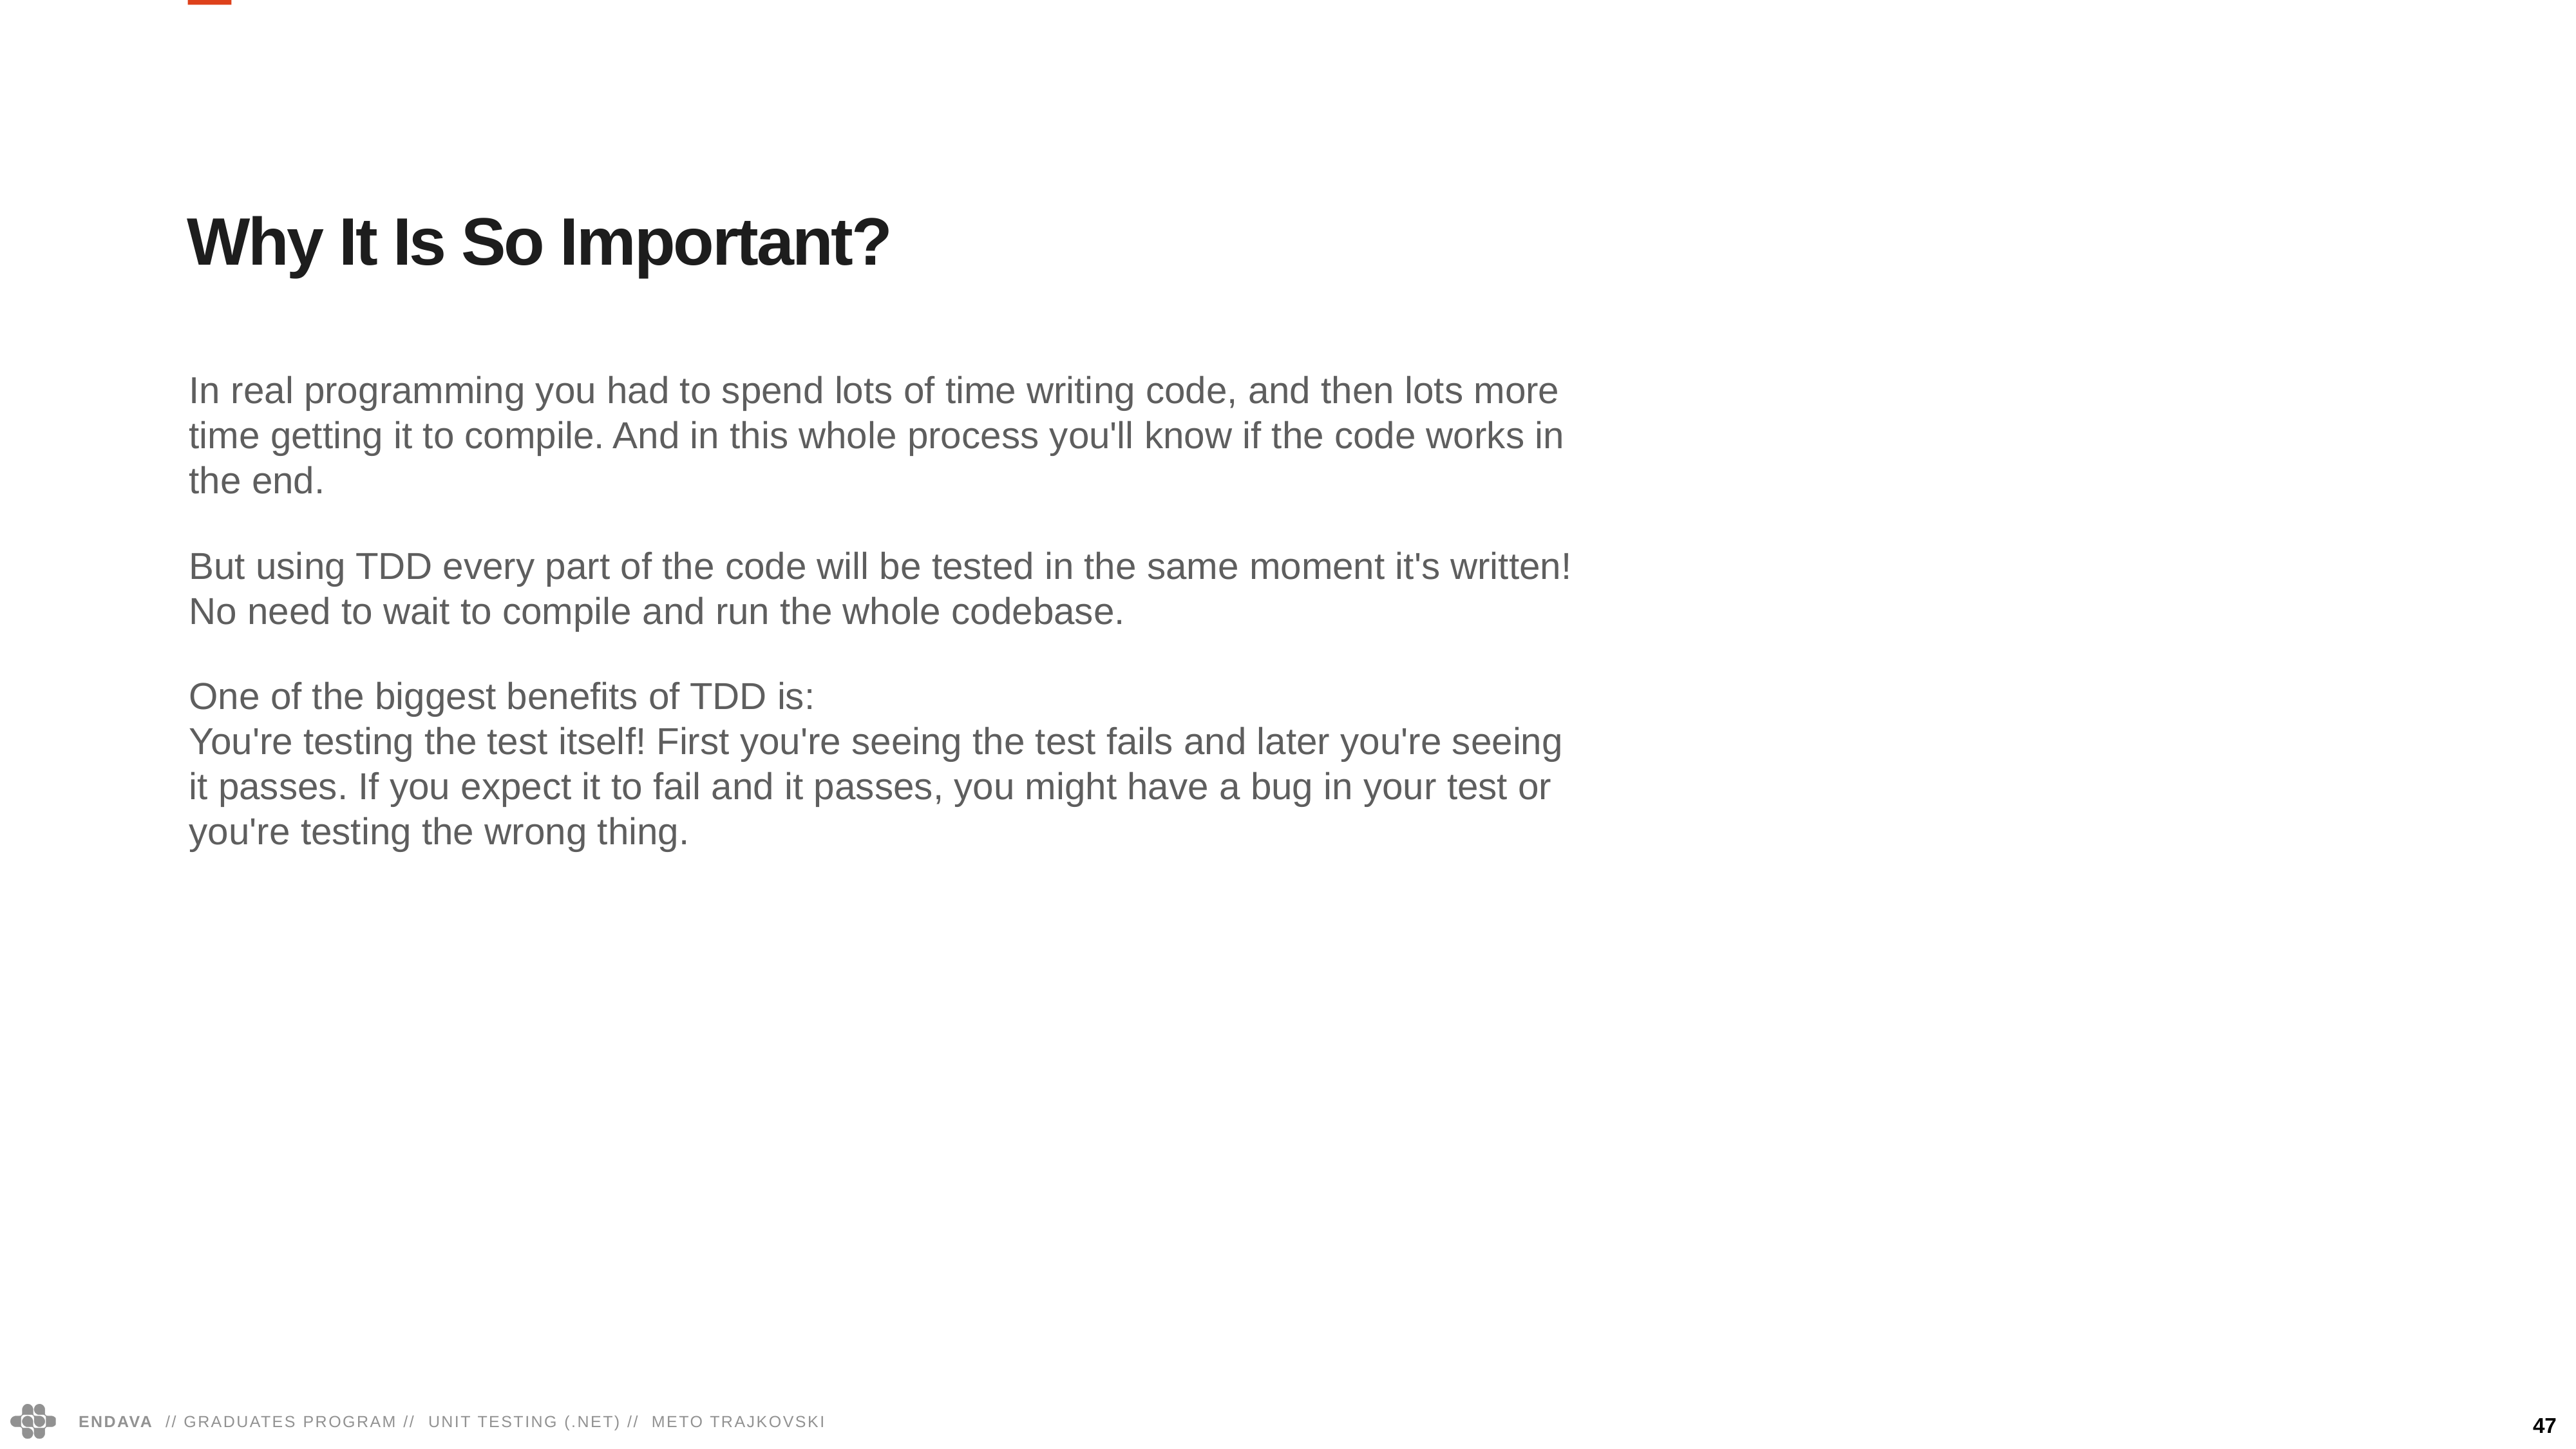

Why It Is So Important?
In real programming you had to spend lots of time writing code, and then lots more time getting it to compile. And in this whole process you'll know if the code works in the end.
But using TDD every part of the code will be tested in the same moment it's written! No need to wait to compile and run the whole codebase.
One of the biggest benefits of TDD is:
You're testing the test itself! First you're seeing the test fails and later you're seeing it passes. If you expect it to fail and it passes, you might have a bug in your test or you're testing the wrong thing.
47